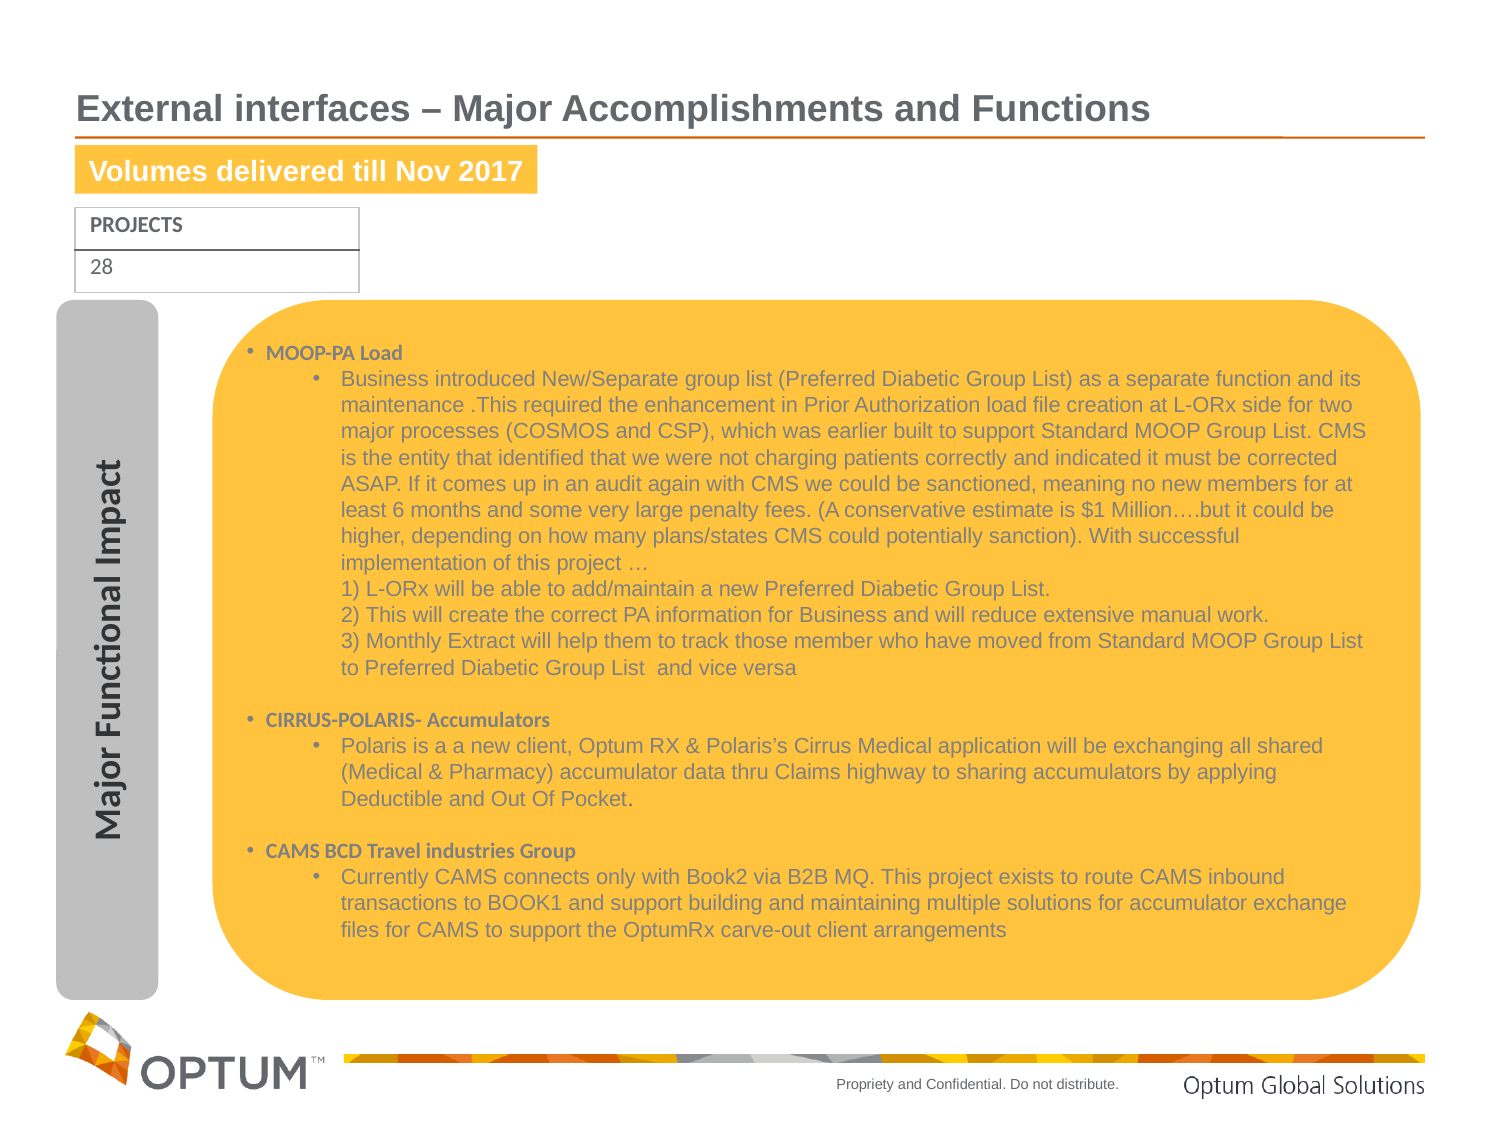

External interfaces – Major Accomplishments and Functions
Volumes delivered till Nov 2017
| PROJECTS |
| --- |
| 28 |
Major Functional Impact
MOOP-PA Load
Business introduced New/Separate group list (Preferred Diabetic Group List) as a separate function and its maintenance .This required the enhancement in Prior Authorization load file creation at L-ORx side for two major processes (COSMOS and CSP), which was earlier built to support Standard MOOP Group List. CMS is the entity that identified that we were not charging patients correctly and indicated it must be corrected ASAP. If it comes up in an audit again with CMS we could be sanctioned, meaning no new members for at least 6 months and some very large penalty fees. (A conservative estimate is $1 Million….but it could be higher, depending on how many plans/states CMS could potentially sanction). With successful implementation of this project …
1) L-ORx will be able to add/maintain a new Preferred Diabetic Group List.
2) This will create the correct PA information for Business and will reduce extensive manual work.
3) Monthly Extract will help them to track those member who have moved from Standard MOOP Group List to Preferred Diabetic Group List  and vice versa

CIRRUS-POLARIS- Accumulators
Polaris is a a new client, Optum RX & Polaris’s Cirrus Medical application will be exchanging all shared (Medical & Pharmacy) accumulator data thru Claims highway to sharing accumulators by applying Deductible and Out Of Pocket.

CAMS BCD Travel industries Group
Currently CAMS connects only with Book2 via B2B MQ. This project exists to route CAMS inbound transactions to BOOK1 and support building and maintaining multiple solutions for accumulator exchange files for CAMS to support the OptumRx carve-out client arrangements